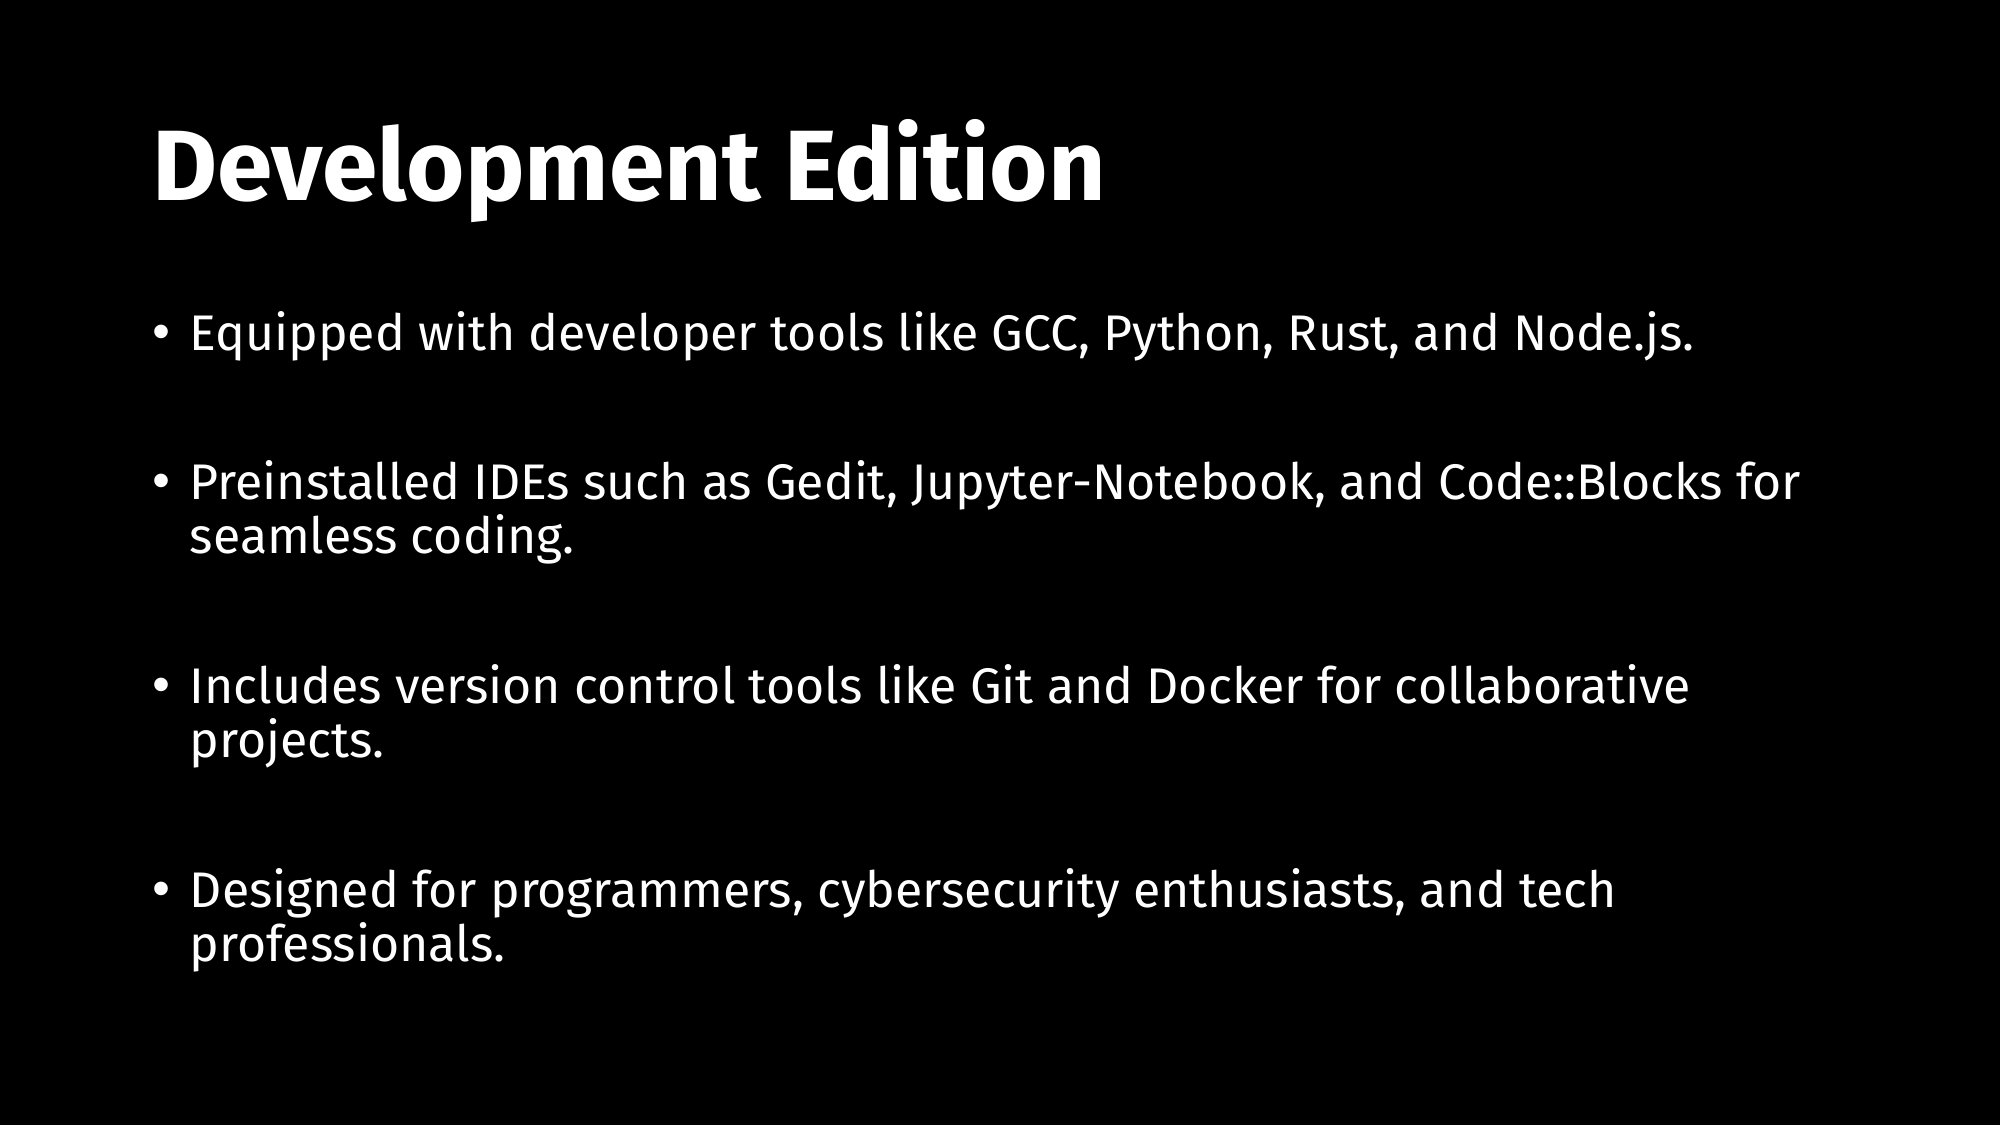

# Development Edition
Equipped with developer tools like GCC, Python, Rust, and Node.js.

Preinstalled IDEs such as Gedit, Jupyter-Notebook, and Code::Blocks for seamless coding.

Includes version control tools like Git and Docker for collaborative projects.

Designed for programmers, cybersecurity enthusiasts, and tech professionals.